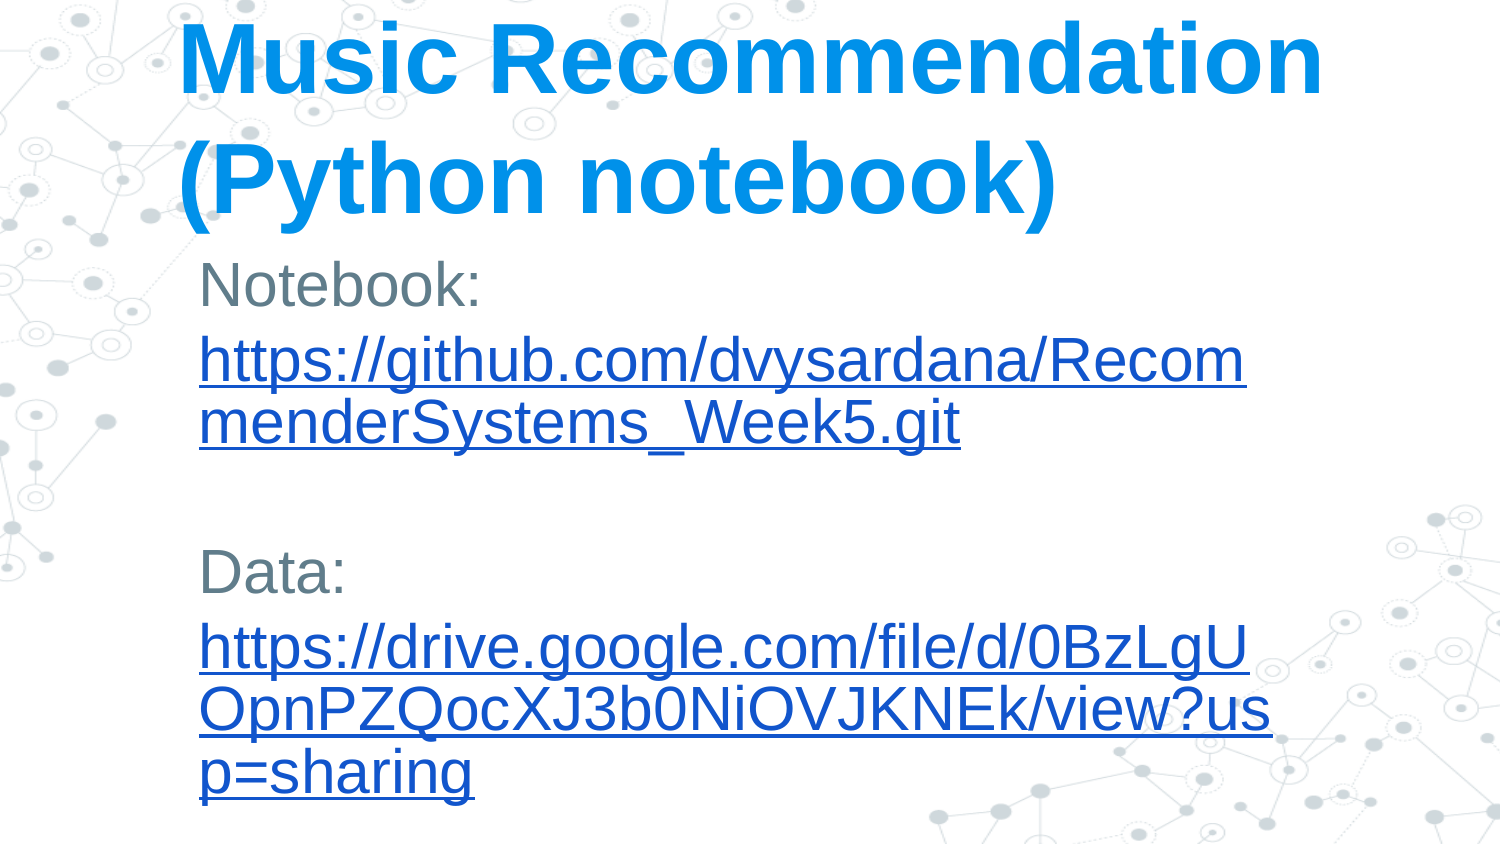

# Music Recommendation
(Python notebook)
Notebook:
https://github.com/dvysardana/RecommenderSystems_Week5.git

Data: https://drive.google.com/file/d/0BzLgUOpnPZQocXJ3b0NiOVJKNEk/view?usp=sharing